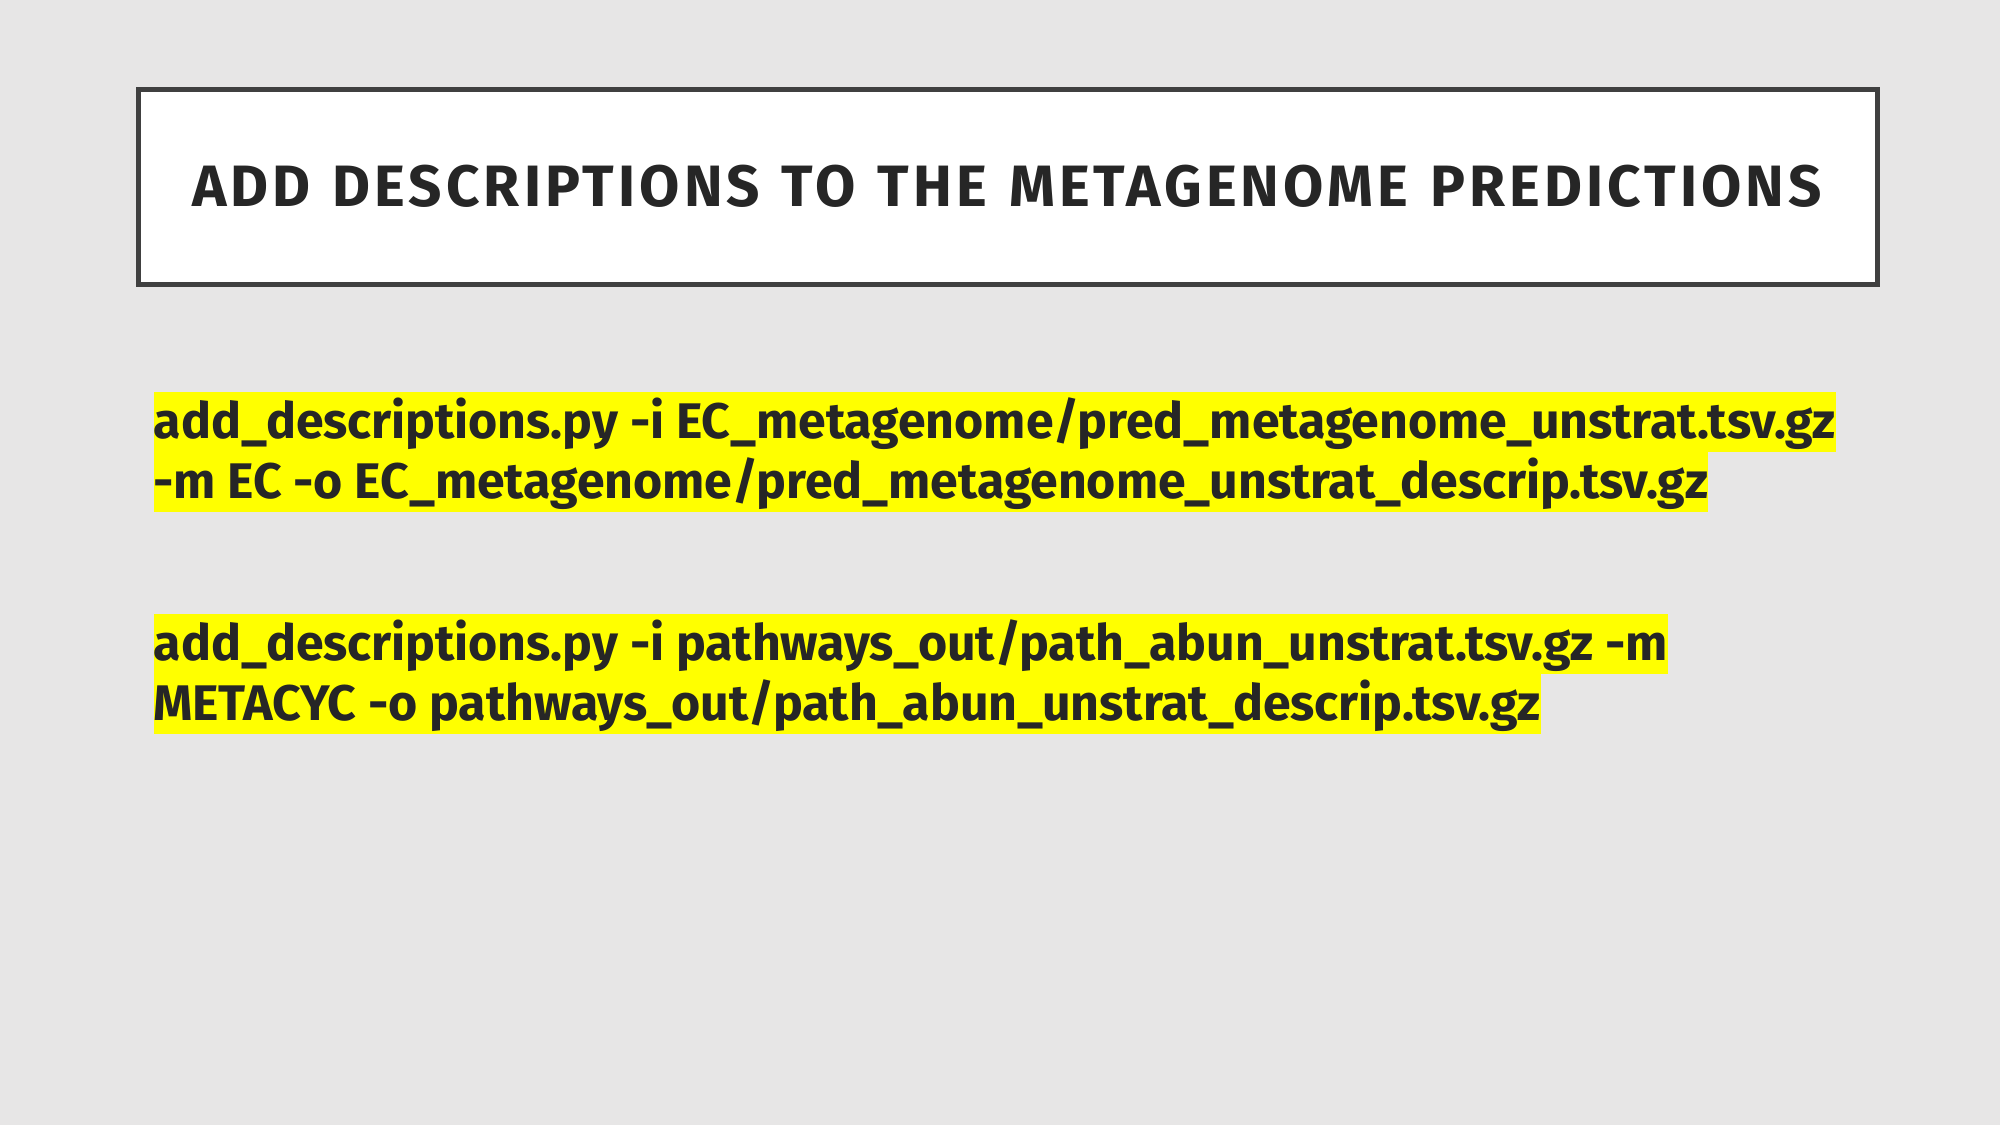

# Add descriptions to the metagenome predictions
add_descriptions.py -i EC_metagenome/pred_metagenome_unstrat.tsv.gz -m EC -o EC_metagenome/pred_metagenome_unstrat_descrip.tsv.gz

add_descriptions.py -i pathways_out/path_abun_unstrat.tsv.gz -m METACYC -o pathways_out/path_abun_unstrat_descrip.tsv.gz